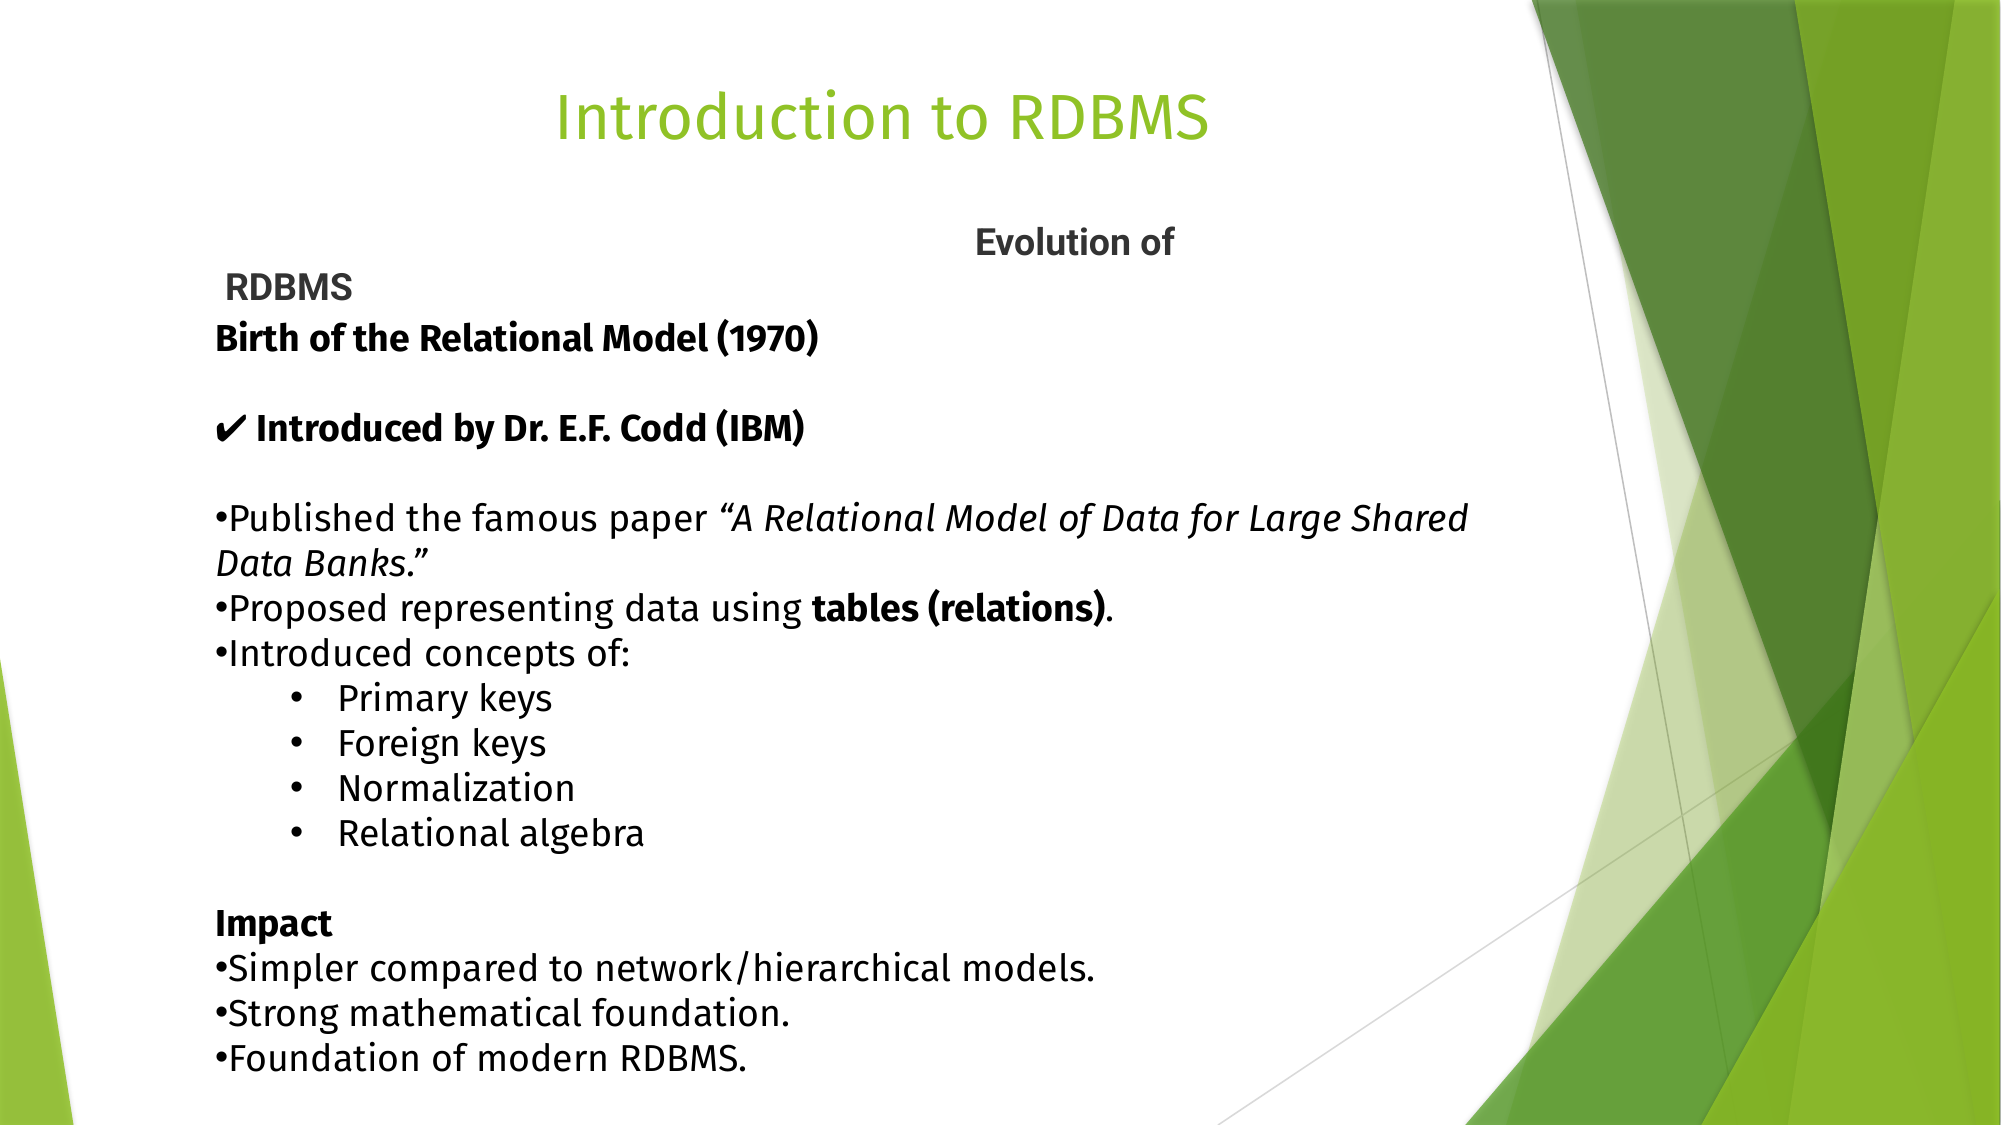

# Introduction to RDBMS
					Evolution of RDBMS
Birth of the Relational Model (1970)

✔ Introduced by Dr. E.F. Codd (IBM)

Published the famous paper “A Relational Model of Data for Large Shared Data Banks.”
Proposed representing data using tables (relations).
Introduced concepts of:
Primary keys
Foreign keys
Normalization
Relational algebra

Impact
Simpler compared to network/hierarchical models.
Strong mathematical foundation.
Foundation of modern RDBMS.